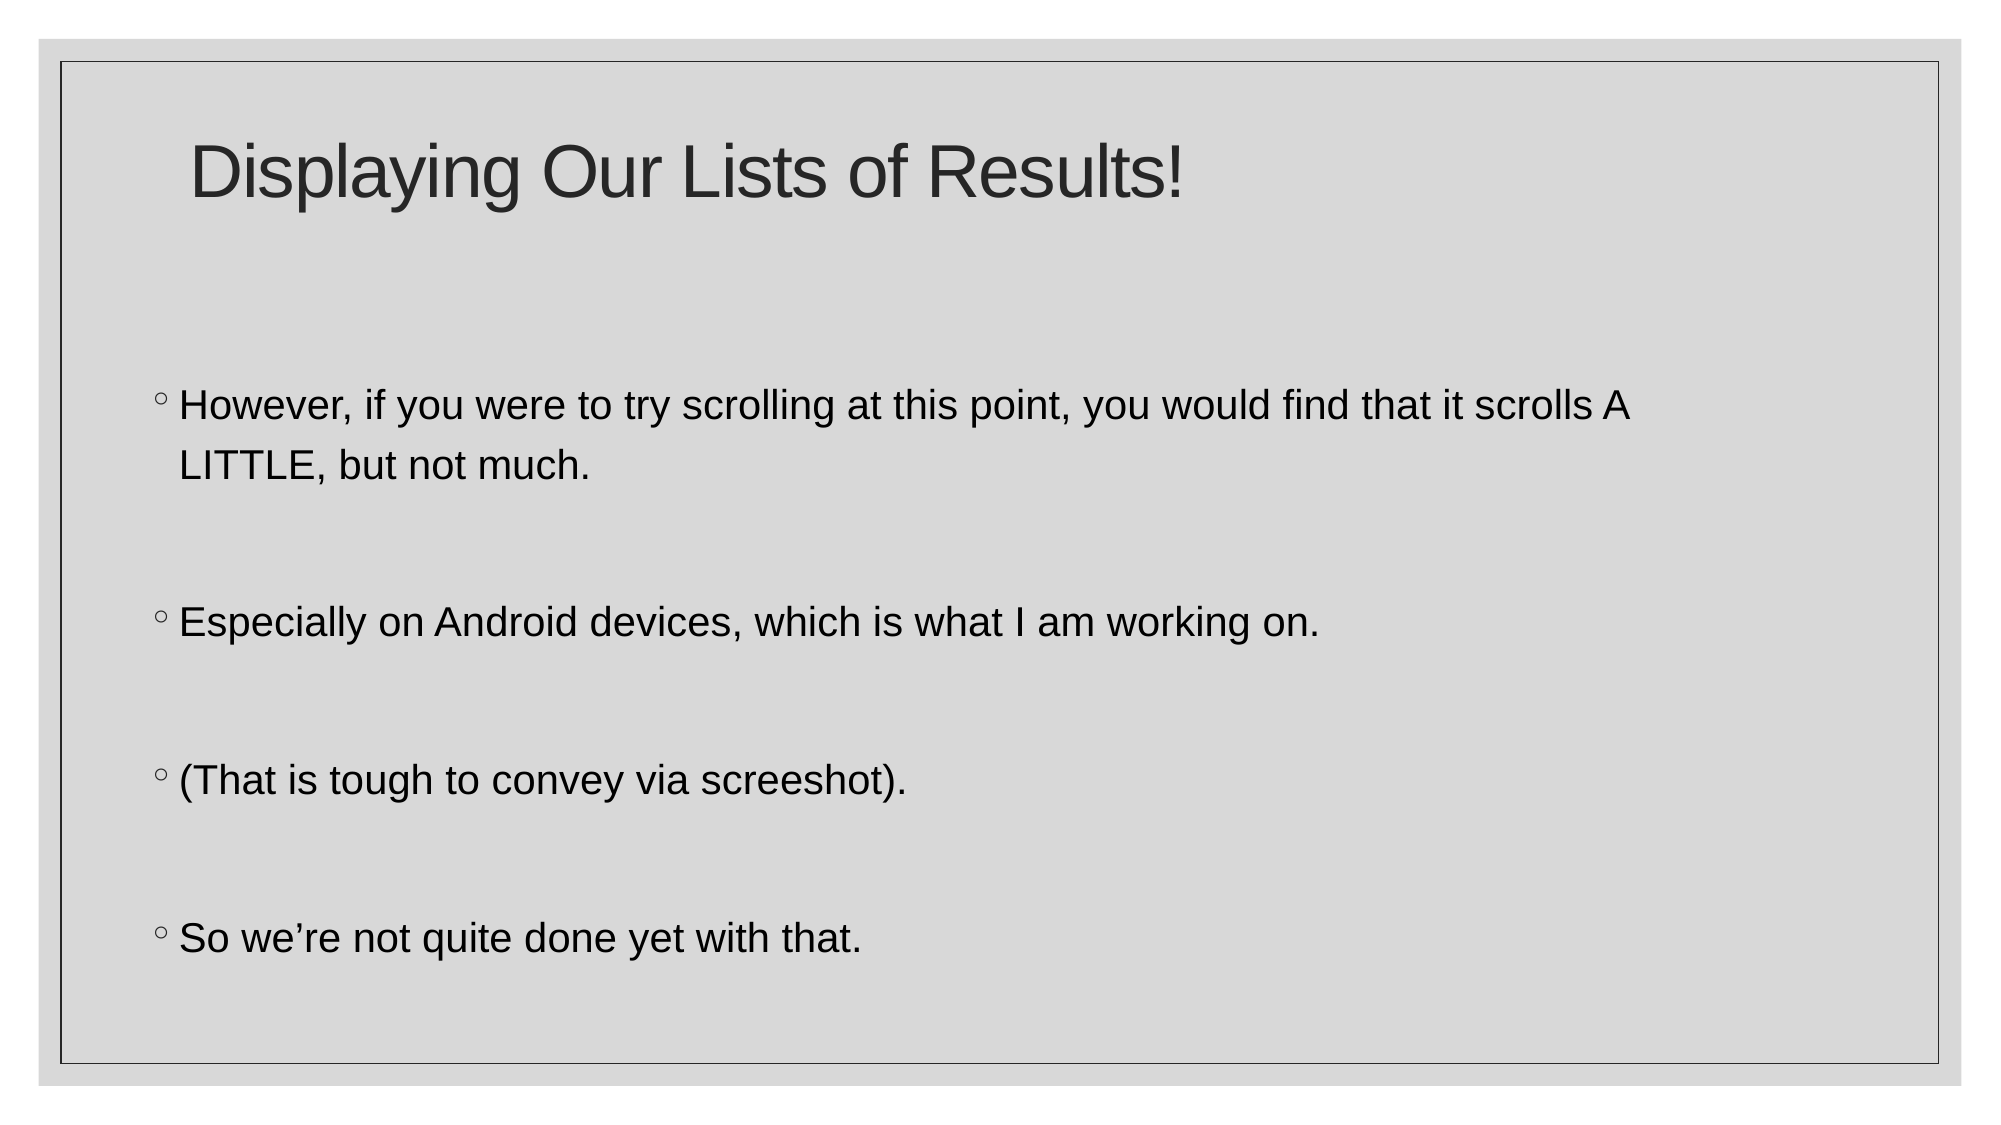

# Displaying Our Lists of Results!
However, if you were to try scrolling at this point, you would find that it scrolls A LITTLE, but not much.

Especially on Android devices, which is what I am working on.

(That is tough to convey via screeshot).

So we’re not quite done yet with that.